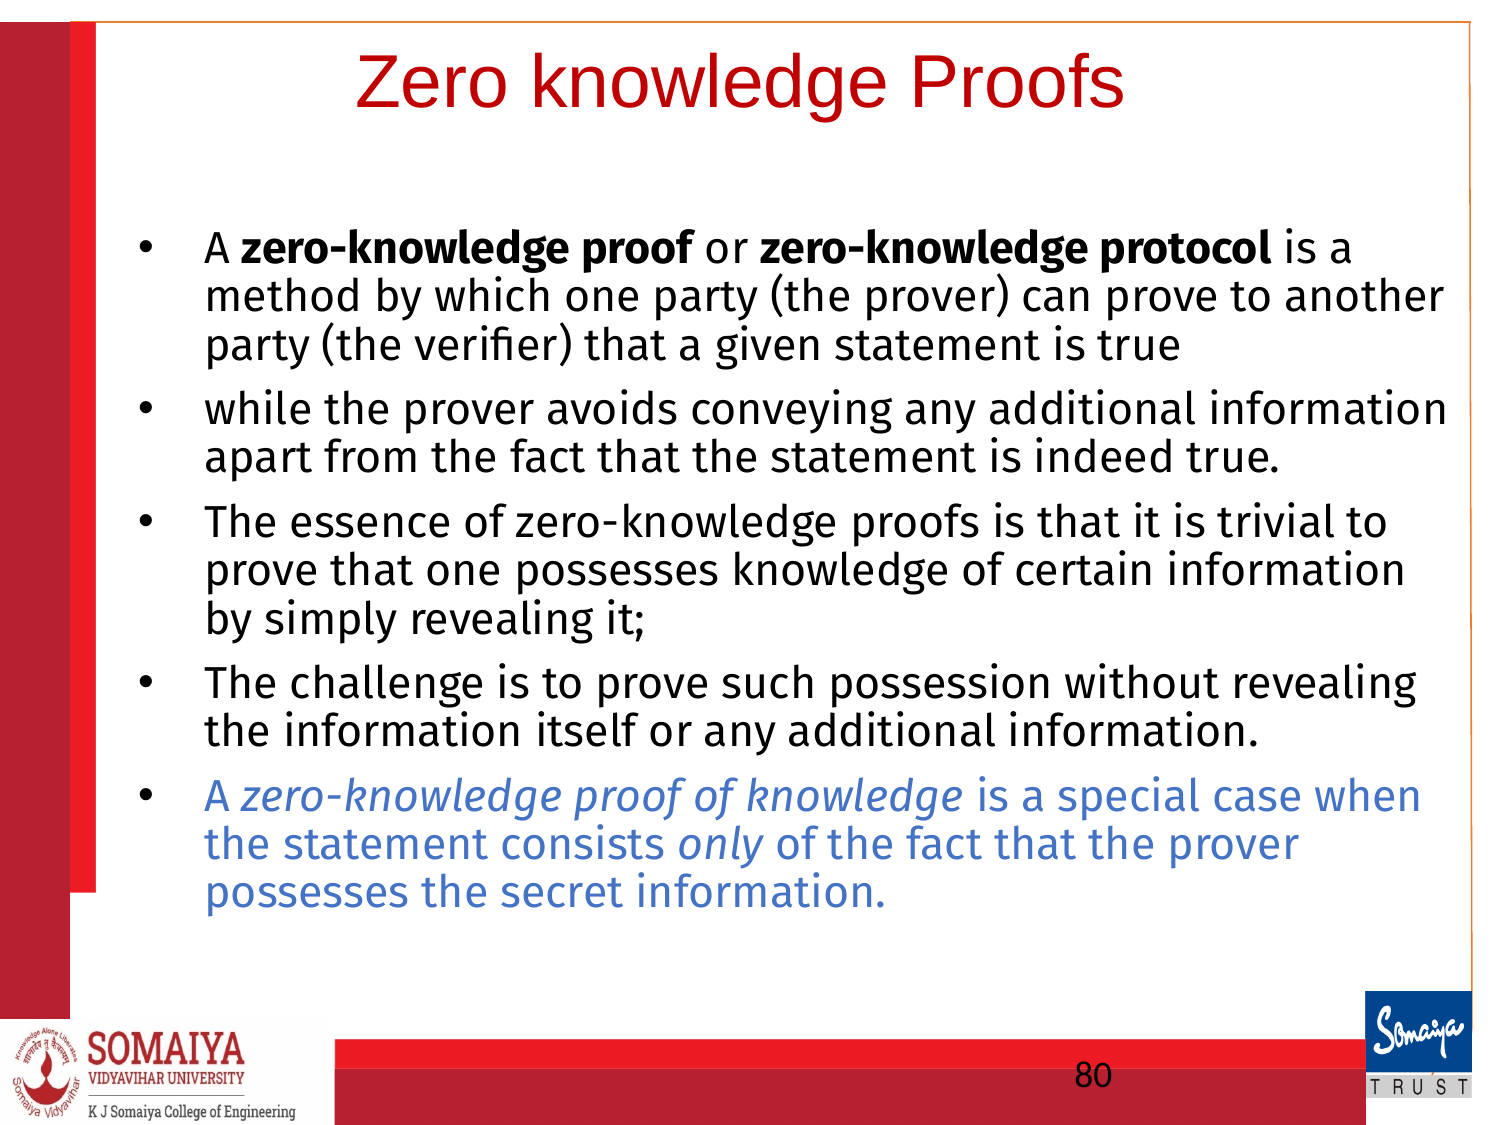

# Zero knowledge Proofs
A zero-knowledge proof or zero-knowledge protocol is a method by which one party (the prover) can prove to another party (the verifier) that a given statement is true
while the prover avoids conveying any additional information apart from the fact that the statement is indeed true.
The essence of zero-knowledge proofs is that it is trivial to prove that one possesses knowledge of certain information by simply revealing it;
The challenge is to prove such possession without revealing the information itself or any additional information.
A zero-knowledge proof of knowledge is a special case when the statement consists only of the fact that the prover possesses the secret information.

80